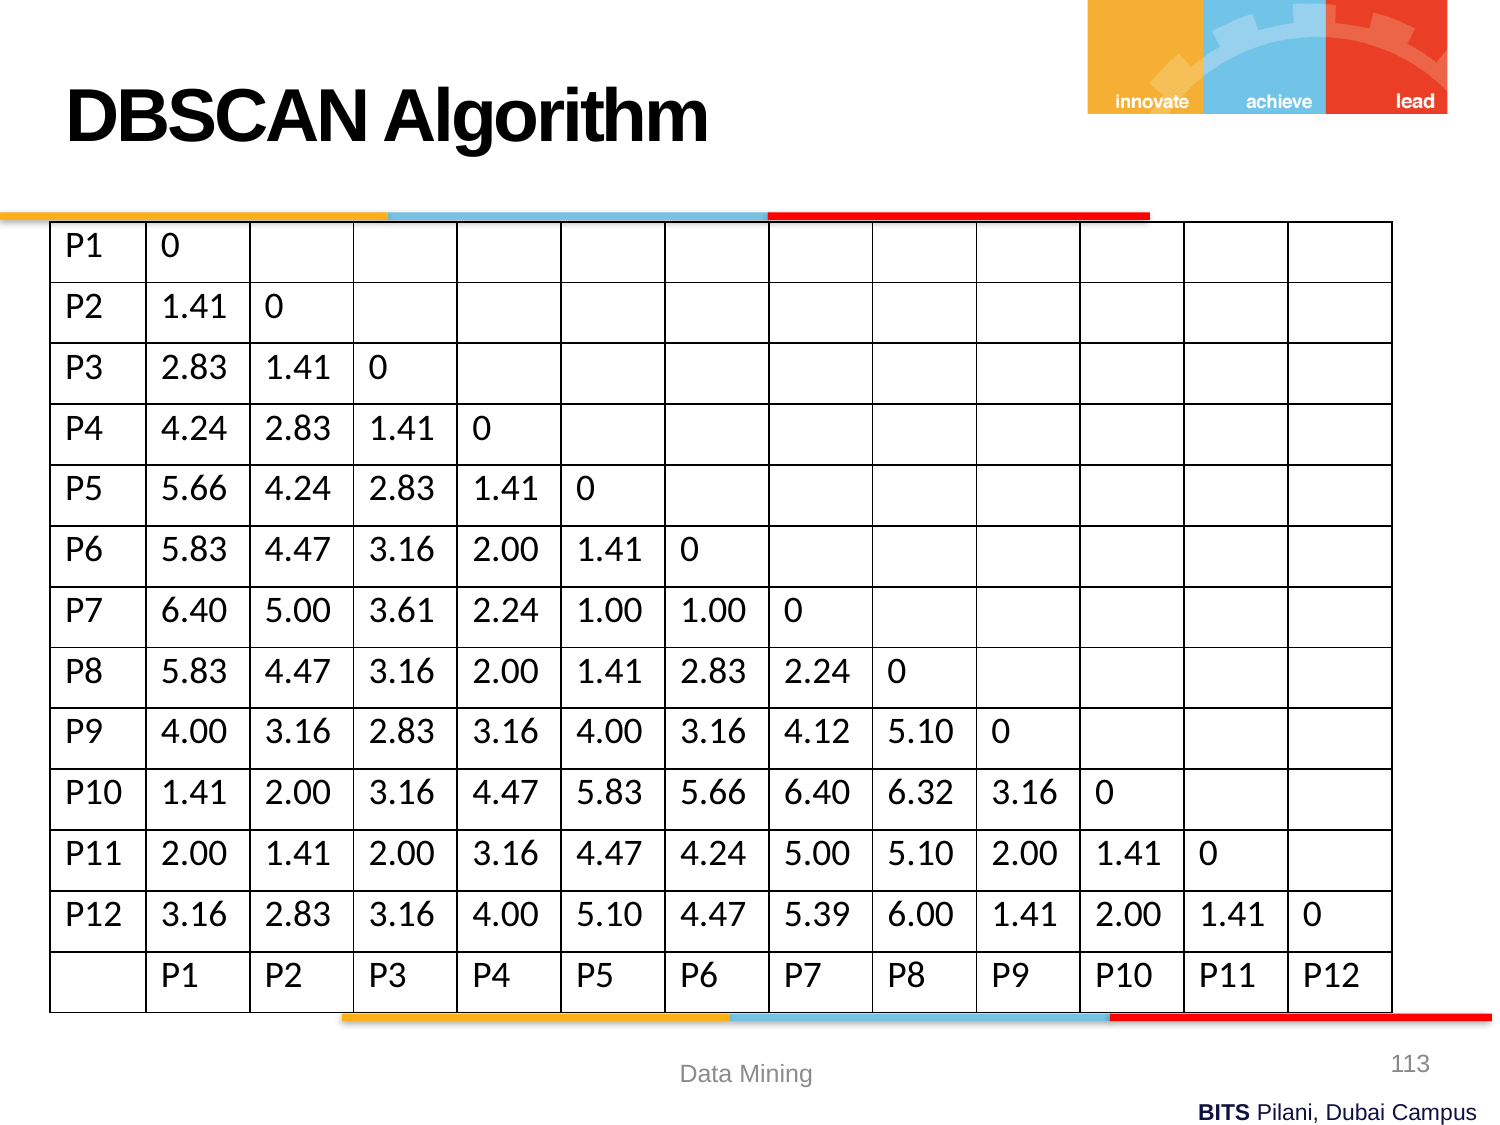

DBSCAN Algorithm
| P1 | 0 |  |  |  |  |  |  |  |  |  |  |  |
| --- | --- | --- | --- | --- | --- | --- | --- | --- | --- | --- | --- | --- |
| P2 | 1.41 | 0 |  |  |  |  |  |  |  |  |  |  |
| P3 | 2.83 | 1.41 | 0 |  |  |  |  |  |  |  |  |  |
| P4 | 4.24 | 2.83 | 1.41 | 0 |  |  |  |  |  |  |  |  |
| P5 | 5.66 | 4.24 | 2.83 | 1.41 | 0 |  |  |  |  |  |  |  |
| P6 | 5.83 | 4.47 | 3.16 | 2.00 | 1.41 | 0 |  |  |  |  |  |  |
| P7 | 6.40 | 5.00 | 3.61 | 2.24 | 1.00 | 1.00 | 0 |  |  |  |  |  |
| P8 | 5.83 | 4.47 | 3.16 | 2.00 | 1.41 | 2.83 | 2.24 | 0 |  |  |  |  |
| P9 | 4.00 | 3.16 | 2.83 | 3.16 | 4.00 | 3.16 | 4.12 | 5.10 | 0 |  |  |  |
| P10 | 1.41 | 2.00 | 3.16 | 4.47 | 5.83 | 5.66 | 6.40 | 6.32 | 3.16 | 0 |  |  |
| P11 | 2.00 | 1.41 | 2.00 | 3.16 | 4.47 | 4.24 | 5.00 | 5.10 | 2.00 | 1.41 | 0 |  |
| P12 | 3.16 | 2.83 | 3.16 | 4.00 | 5.10 | 4.47 | 5.39 | 6.00 | 1.41 | 2.00 | 1.41 | 0 |
|  | P1 | P2 | P3 | P4 | P5 | P6 | P7 | P8 | P9 | P10 | P11 | P12 |
113
Data Mining